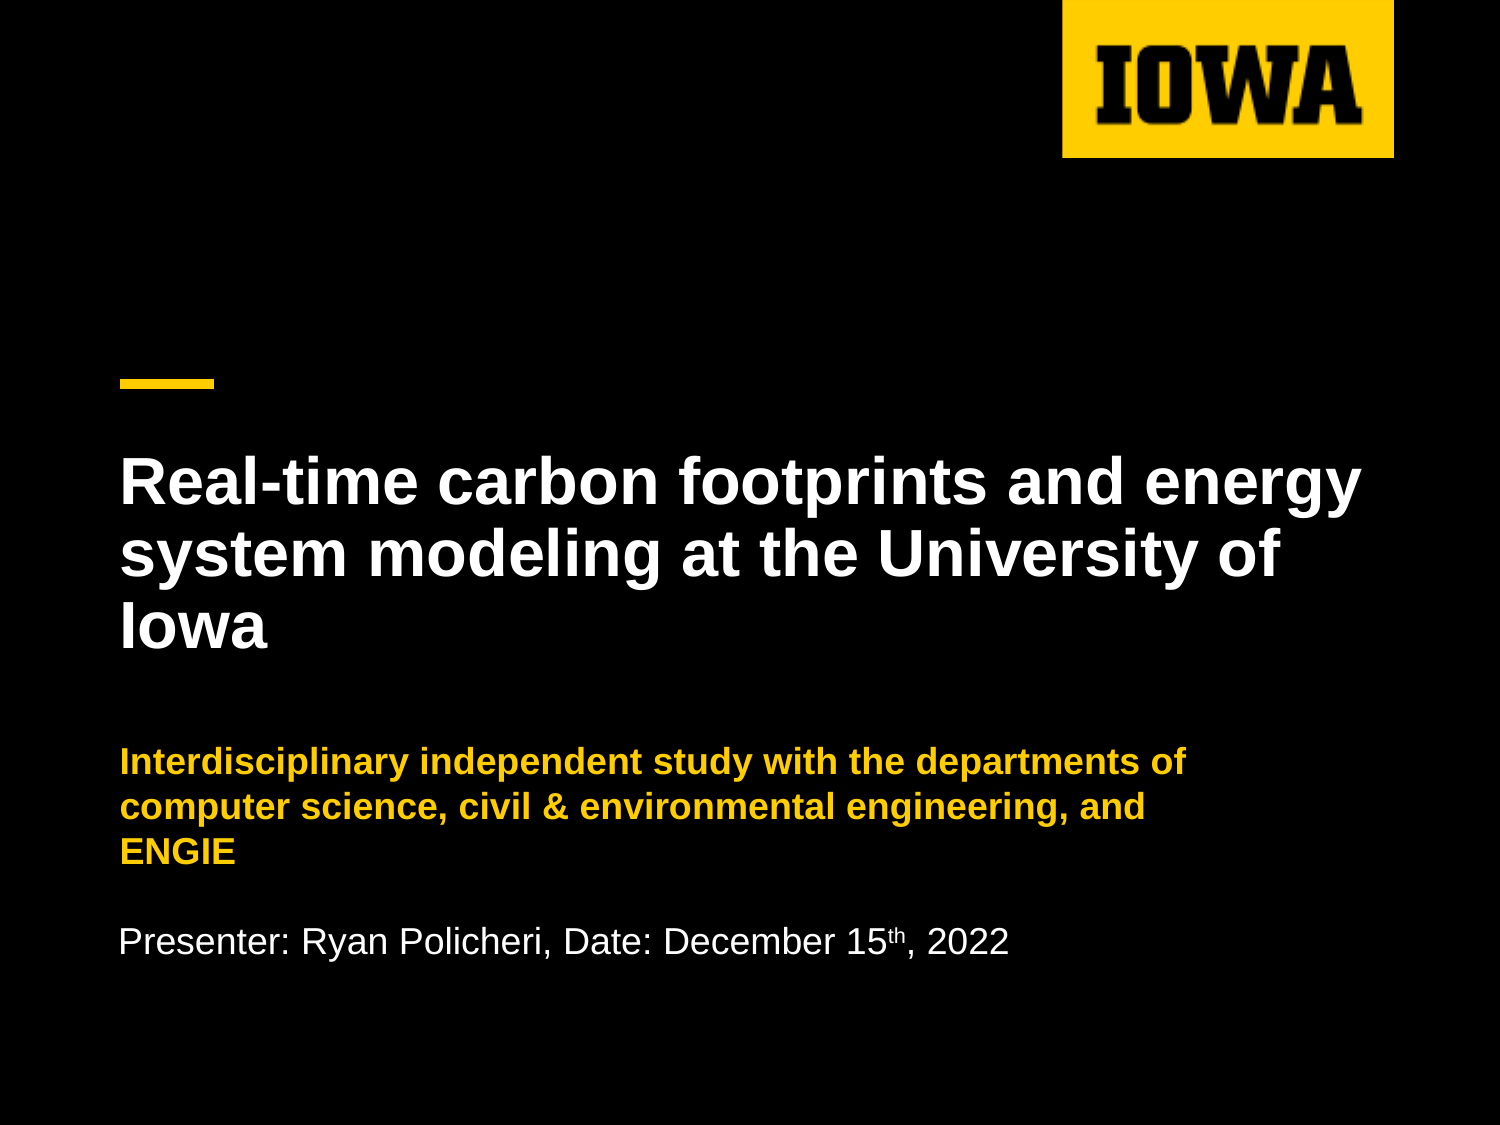

# Real-time carbon footprints and energy system modeling at the University of Iowa
Interdisciplinary independent study with the departments of computer science, civil & environmental engineering, and ENGIE
Presenter: Ryan Policheri, Date: December 15th, 2022